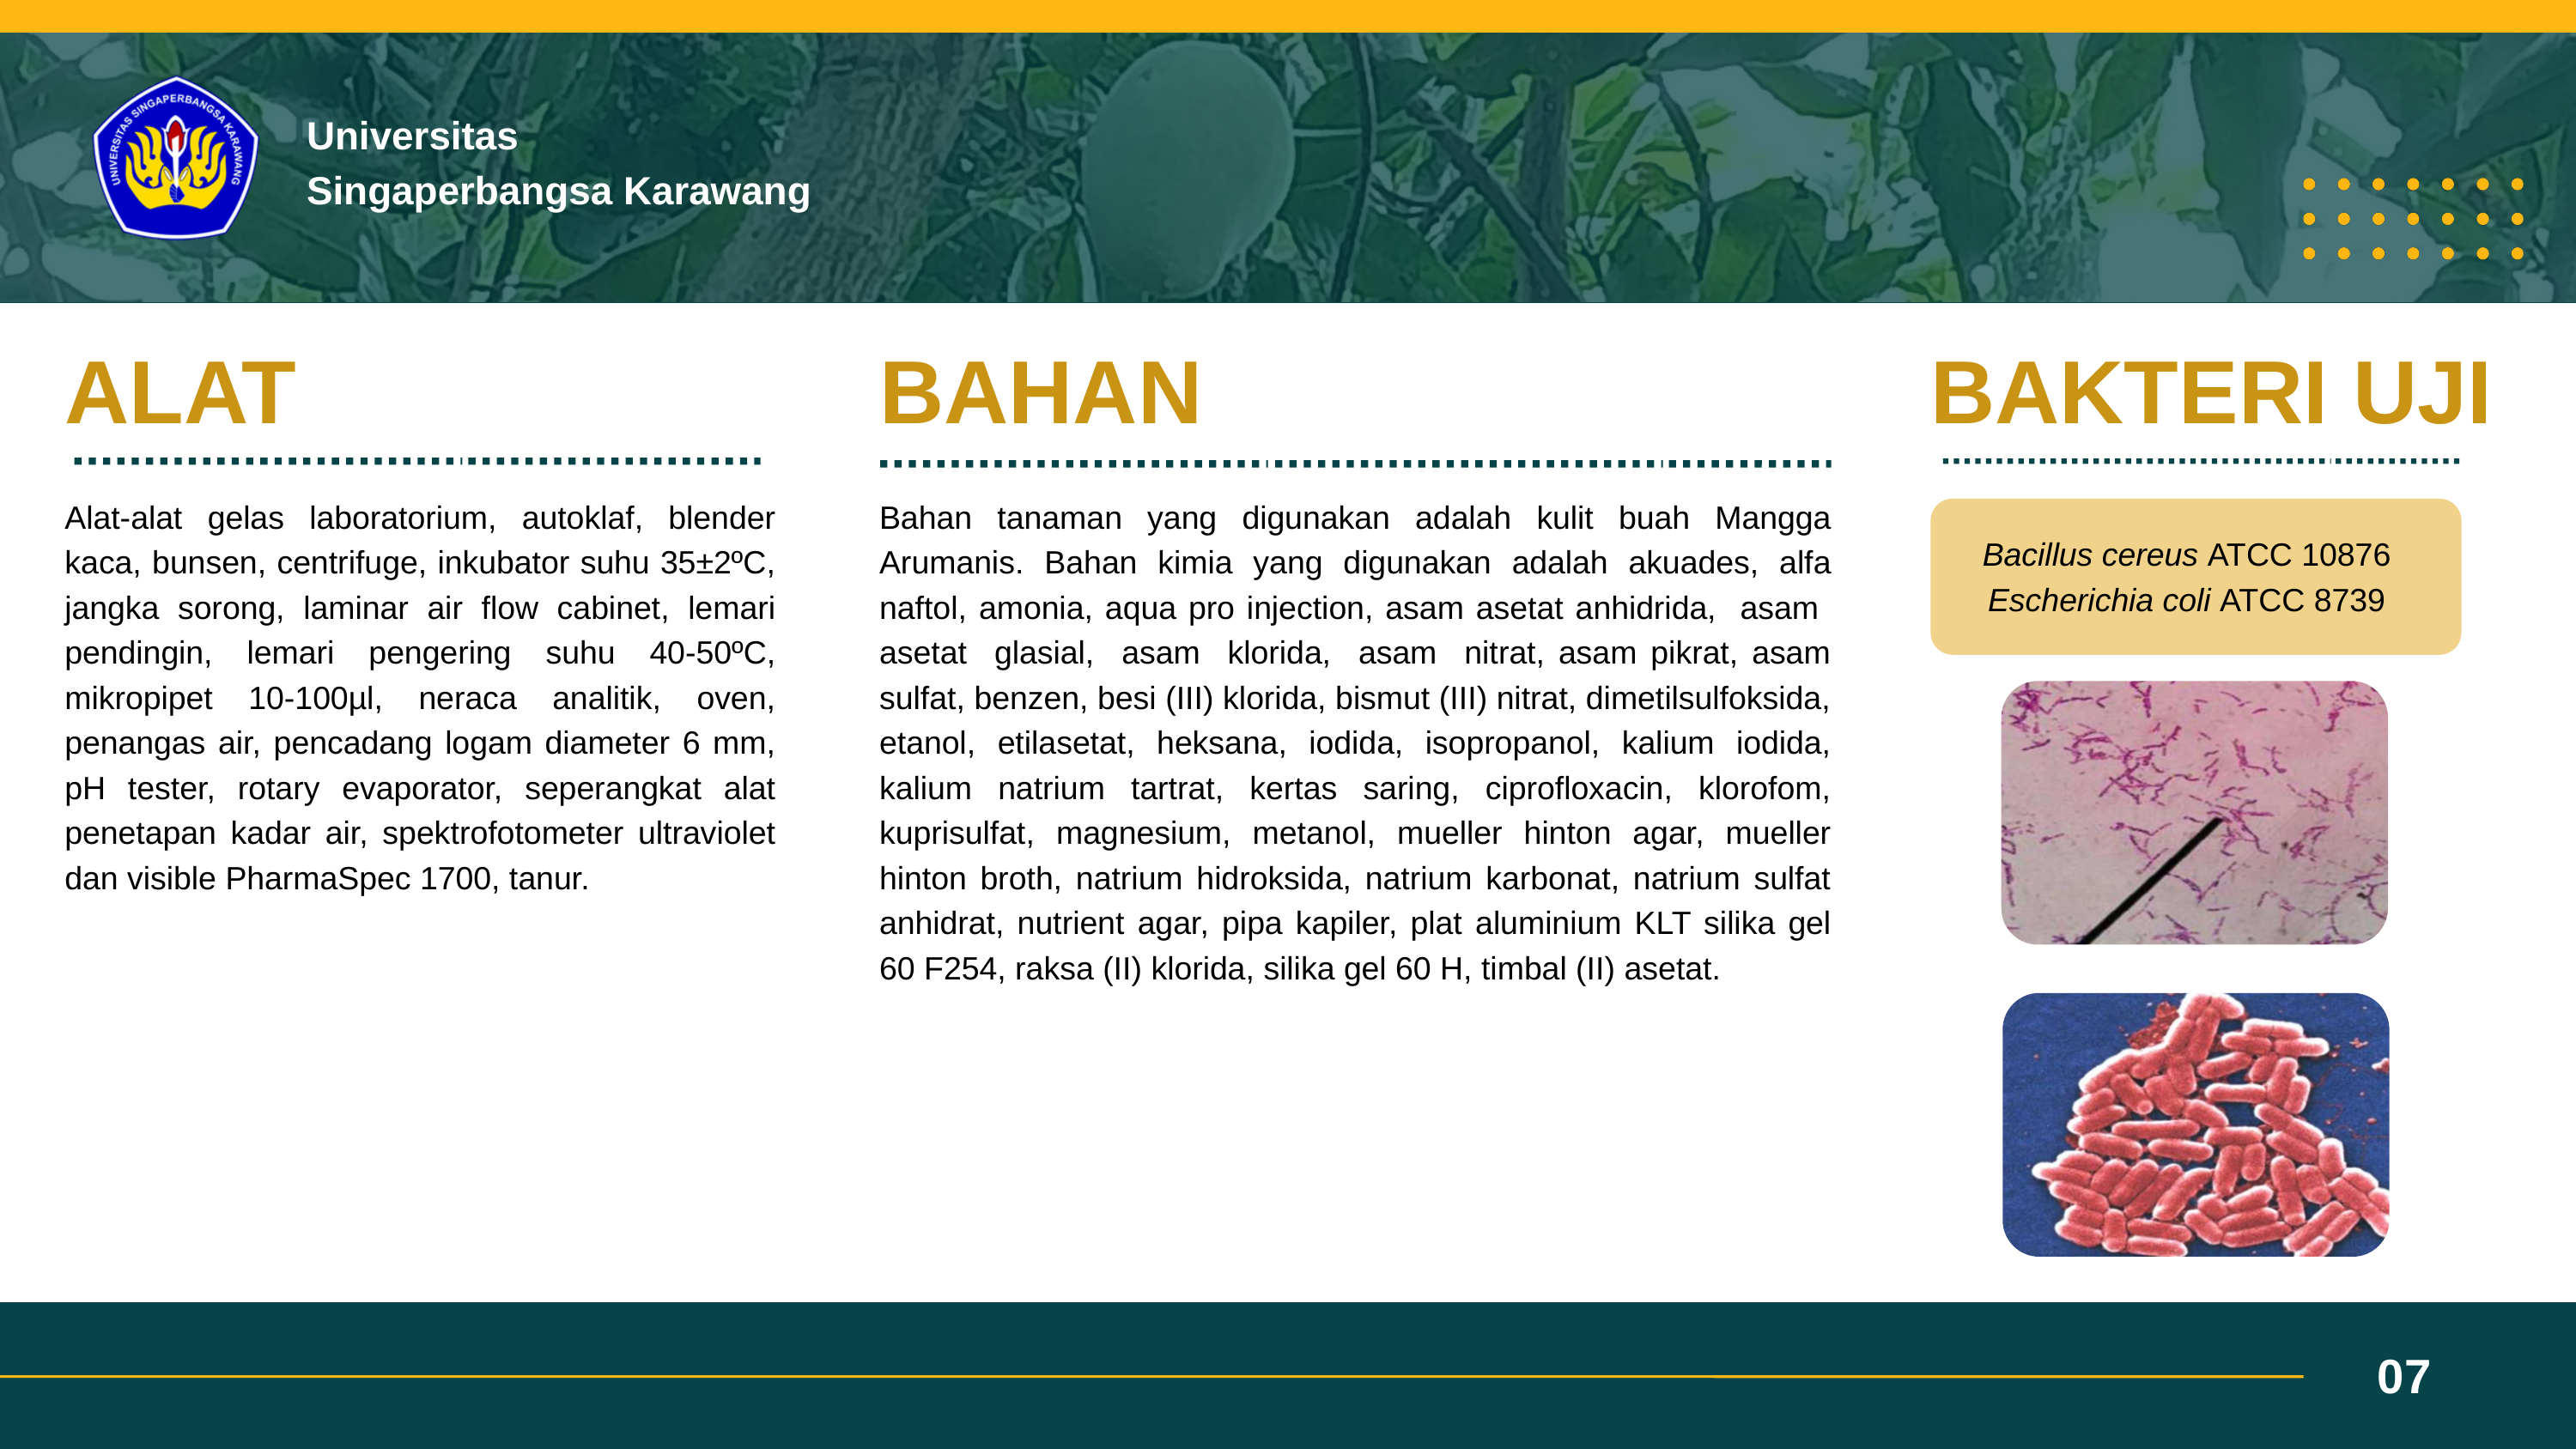

Universitas
Singaperbangsa Karawang

ALAT
BAHAN
BAKTERI UJI

Alat-alat gelas laboratorium, autoklaf, blender kaca, bunsen, centrifuge, inkubator suhu 35±2ºC, jangka sorong, laminar air flow cabinet, lemari pendingin, lemari pengering suhu 40-50ºC, mikropipet 10-100µl, neraca analitik, oven, penangas air, pencadang logam diameter 6 mm, pH tester, rotary evaporator, seperangkat alat penetapan kadar air, spektrofotometer ultraviolet dan visible PharmaSpec 1700, tanur.

Bahan tanaman yang digunakan adalah kulit buah Mangga Arumanis. Bahan kimia yang digunakan adalah akuades, alfa naftol, amonia, aqua pro injection, asam asetat anhidrida,  asam  asetat  glasial,  asam  klorida,  asam  nitrat, asam pikrat, asam sulfat, benzen, besi (III) klorida, bismut (III) nitrat, dimetilsulfoksida, etanol, etilasetat, heksana, iodida, isopropanol, kalium iodida, kalium natrium tartrat, kertas saring, ciprofloxacin, klorofom, kuprisulfat, magnesium, metanol, mueller hinton agar, mueller hinton broth, natrium hidroksida, natrium karbonat, natrium sulfat anhidrat, nutrient agar, pipa kapiler, plat aluminium KLT silika gel 60 F254, raksa (II) klorida, silika gel 60 H, timbal (II) asetat.

Bacillus cereus ATCC 10876
Escherichia coli ATCC 8739

07